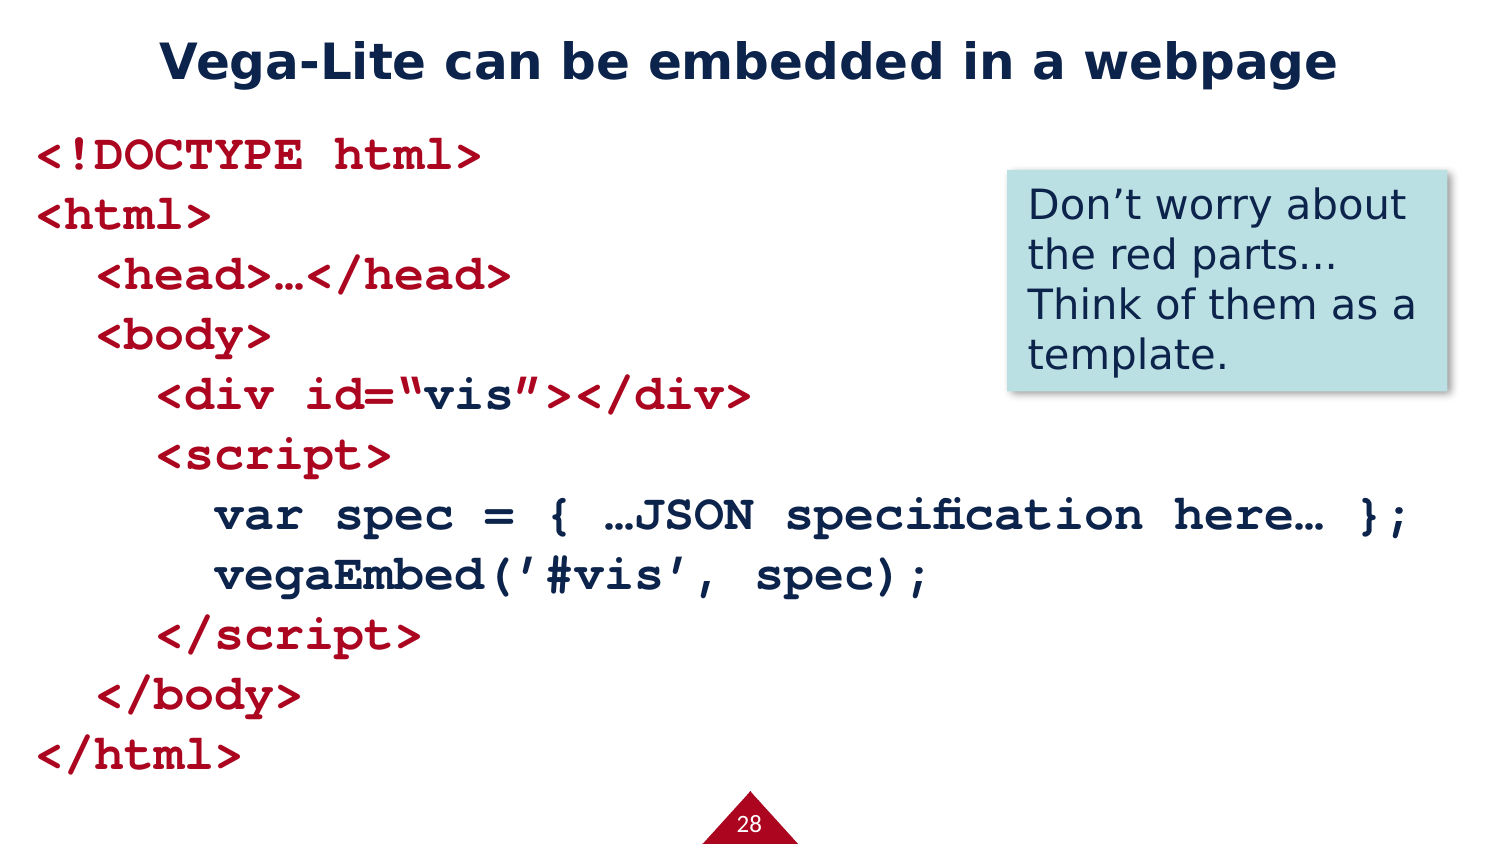

# Vega-Lite can be embedded in a webpage
<!DOCTYPE html>
<html>
  <head>…</head>
  <body>
    <div id=“vis”></div>
    <script>
	 var spec = { …JSON specification here… };
      vegaEmbed(’#vis’, spec);
    </script>
  </body>
</html>

Don’t worry about the red parts... Think of them as a template.
28